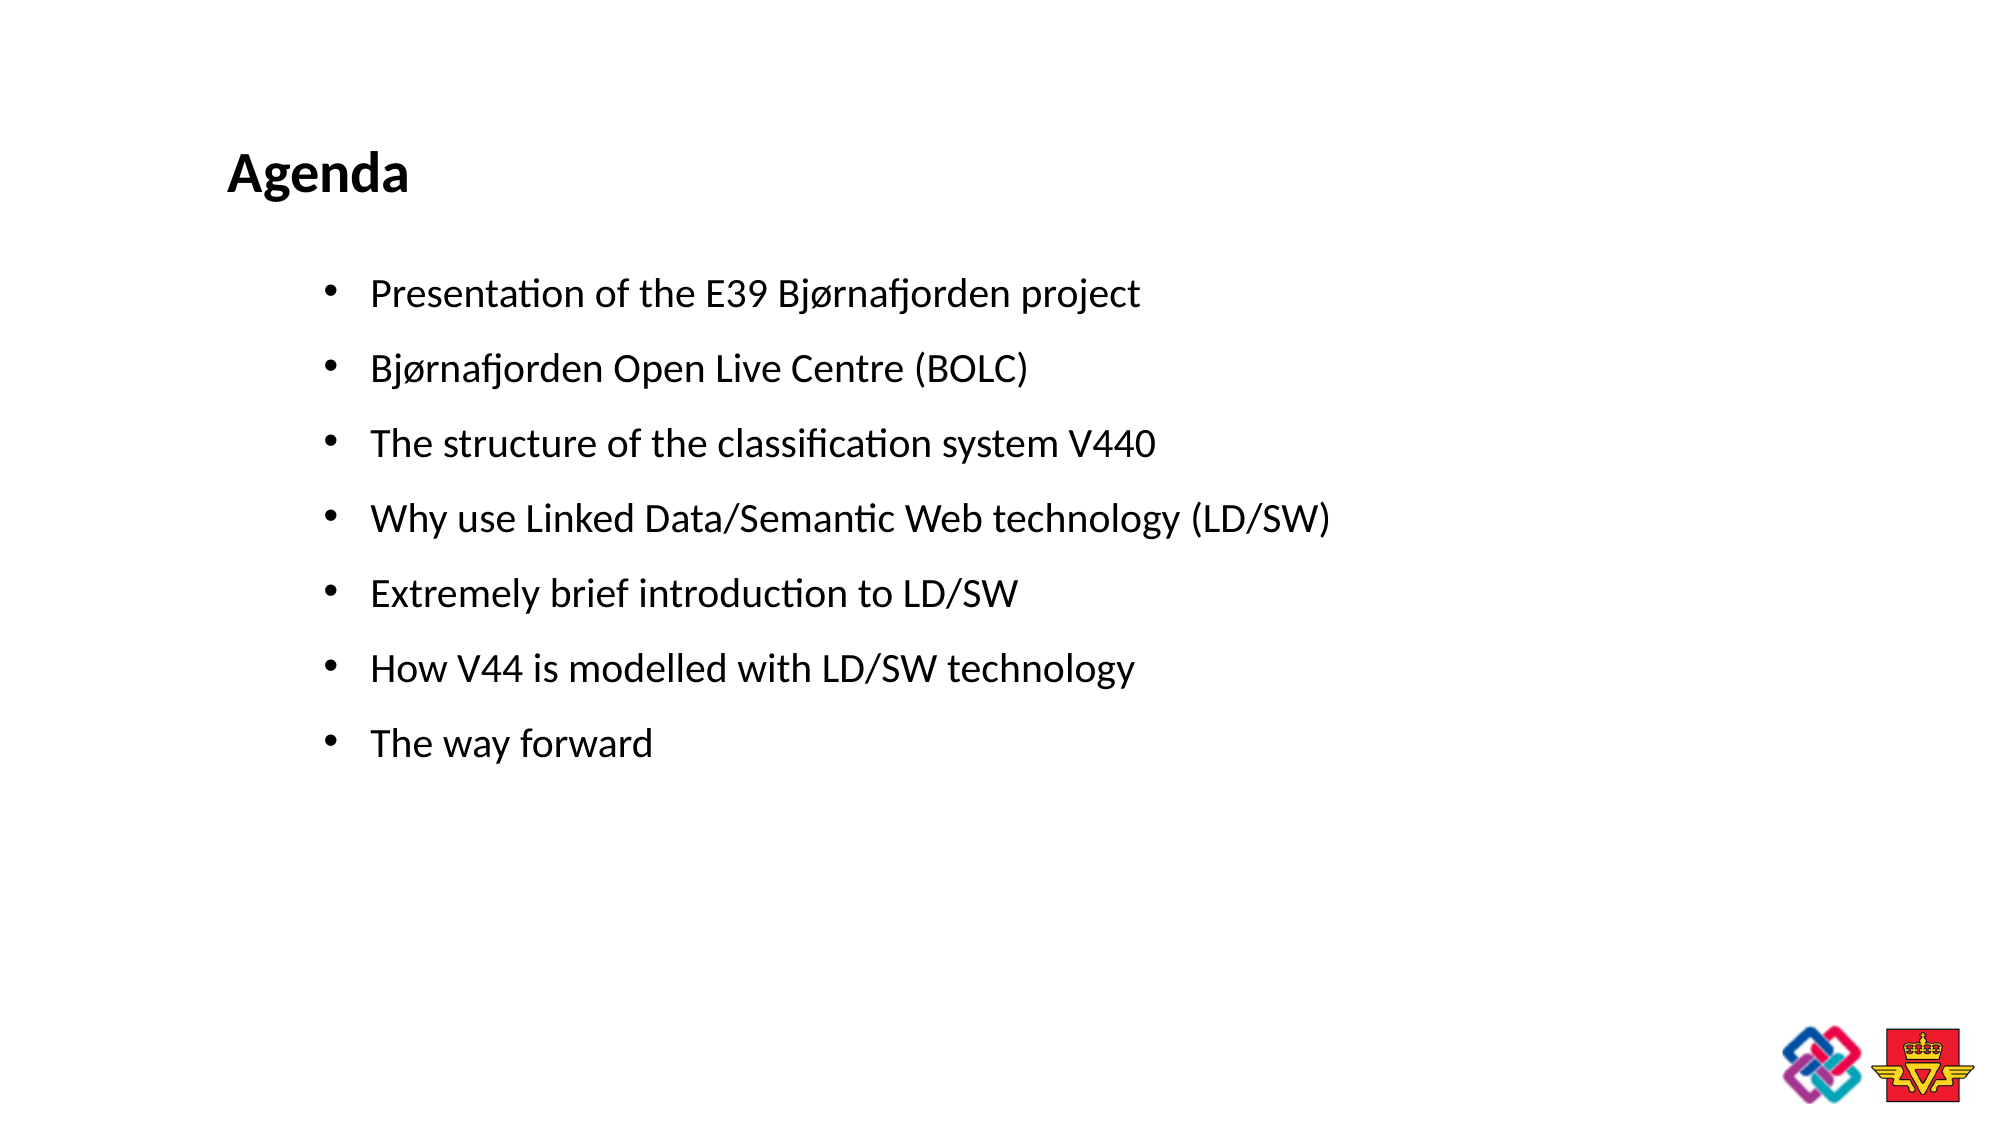

Agenda

Presentation of the E39 Bjørnafjorden project
Bjørnafjorden Open Live Centre (BOLC)
The structure of the classification system V440
Why use Linked Data/Semantic Web technology (LD/SW)
Extremely brief introduction to LD/SW
How V44 is modelled with LD/SW technology
The way forward